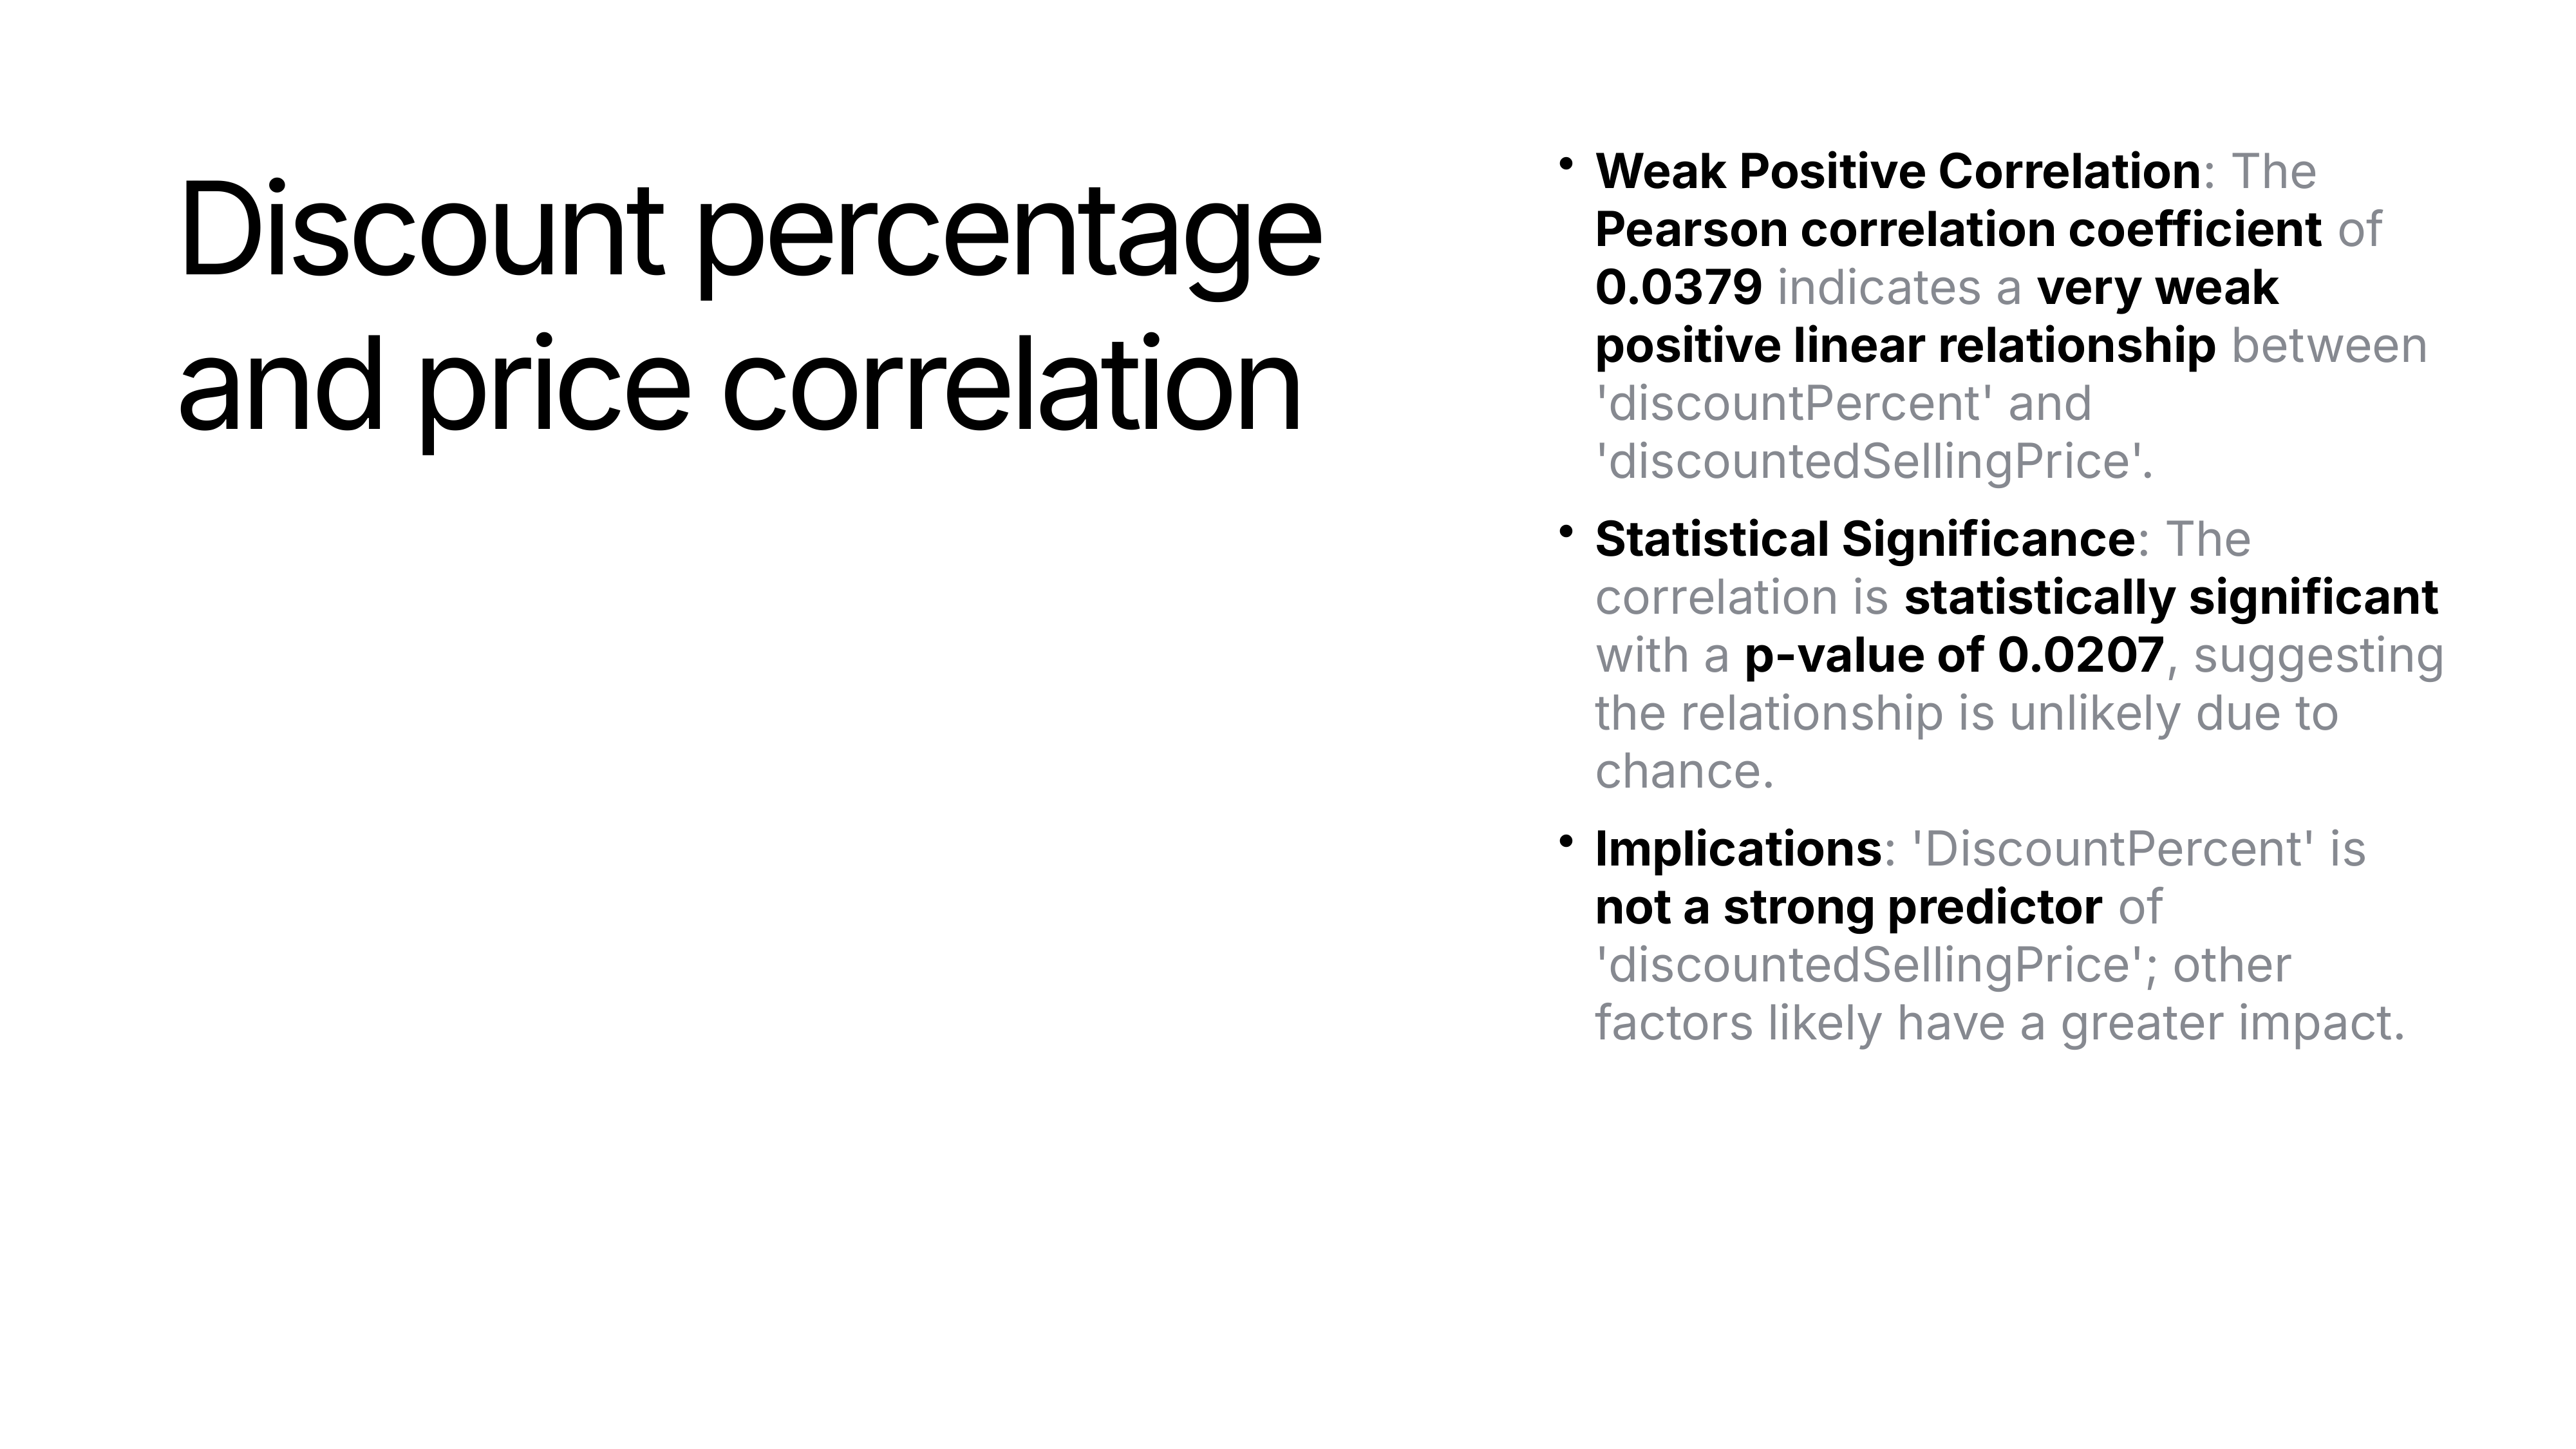

Weak Positive Correlation: The Pearson correlation coefficient of 0.0379 indicates a very weak positive linear relationship between 'discountPercent' and 'discountedSellingPrice'.
Statistical Significance: The correlation is statistically significant with a p-value of 0.0207, suggesting the relationship is unlikely due to chance.
Implications: 'DiscountPercent' is not a strong predictor of 'discountedSellingPrice'; other factors likely have a greater impact.
Discount percentage and price correlation